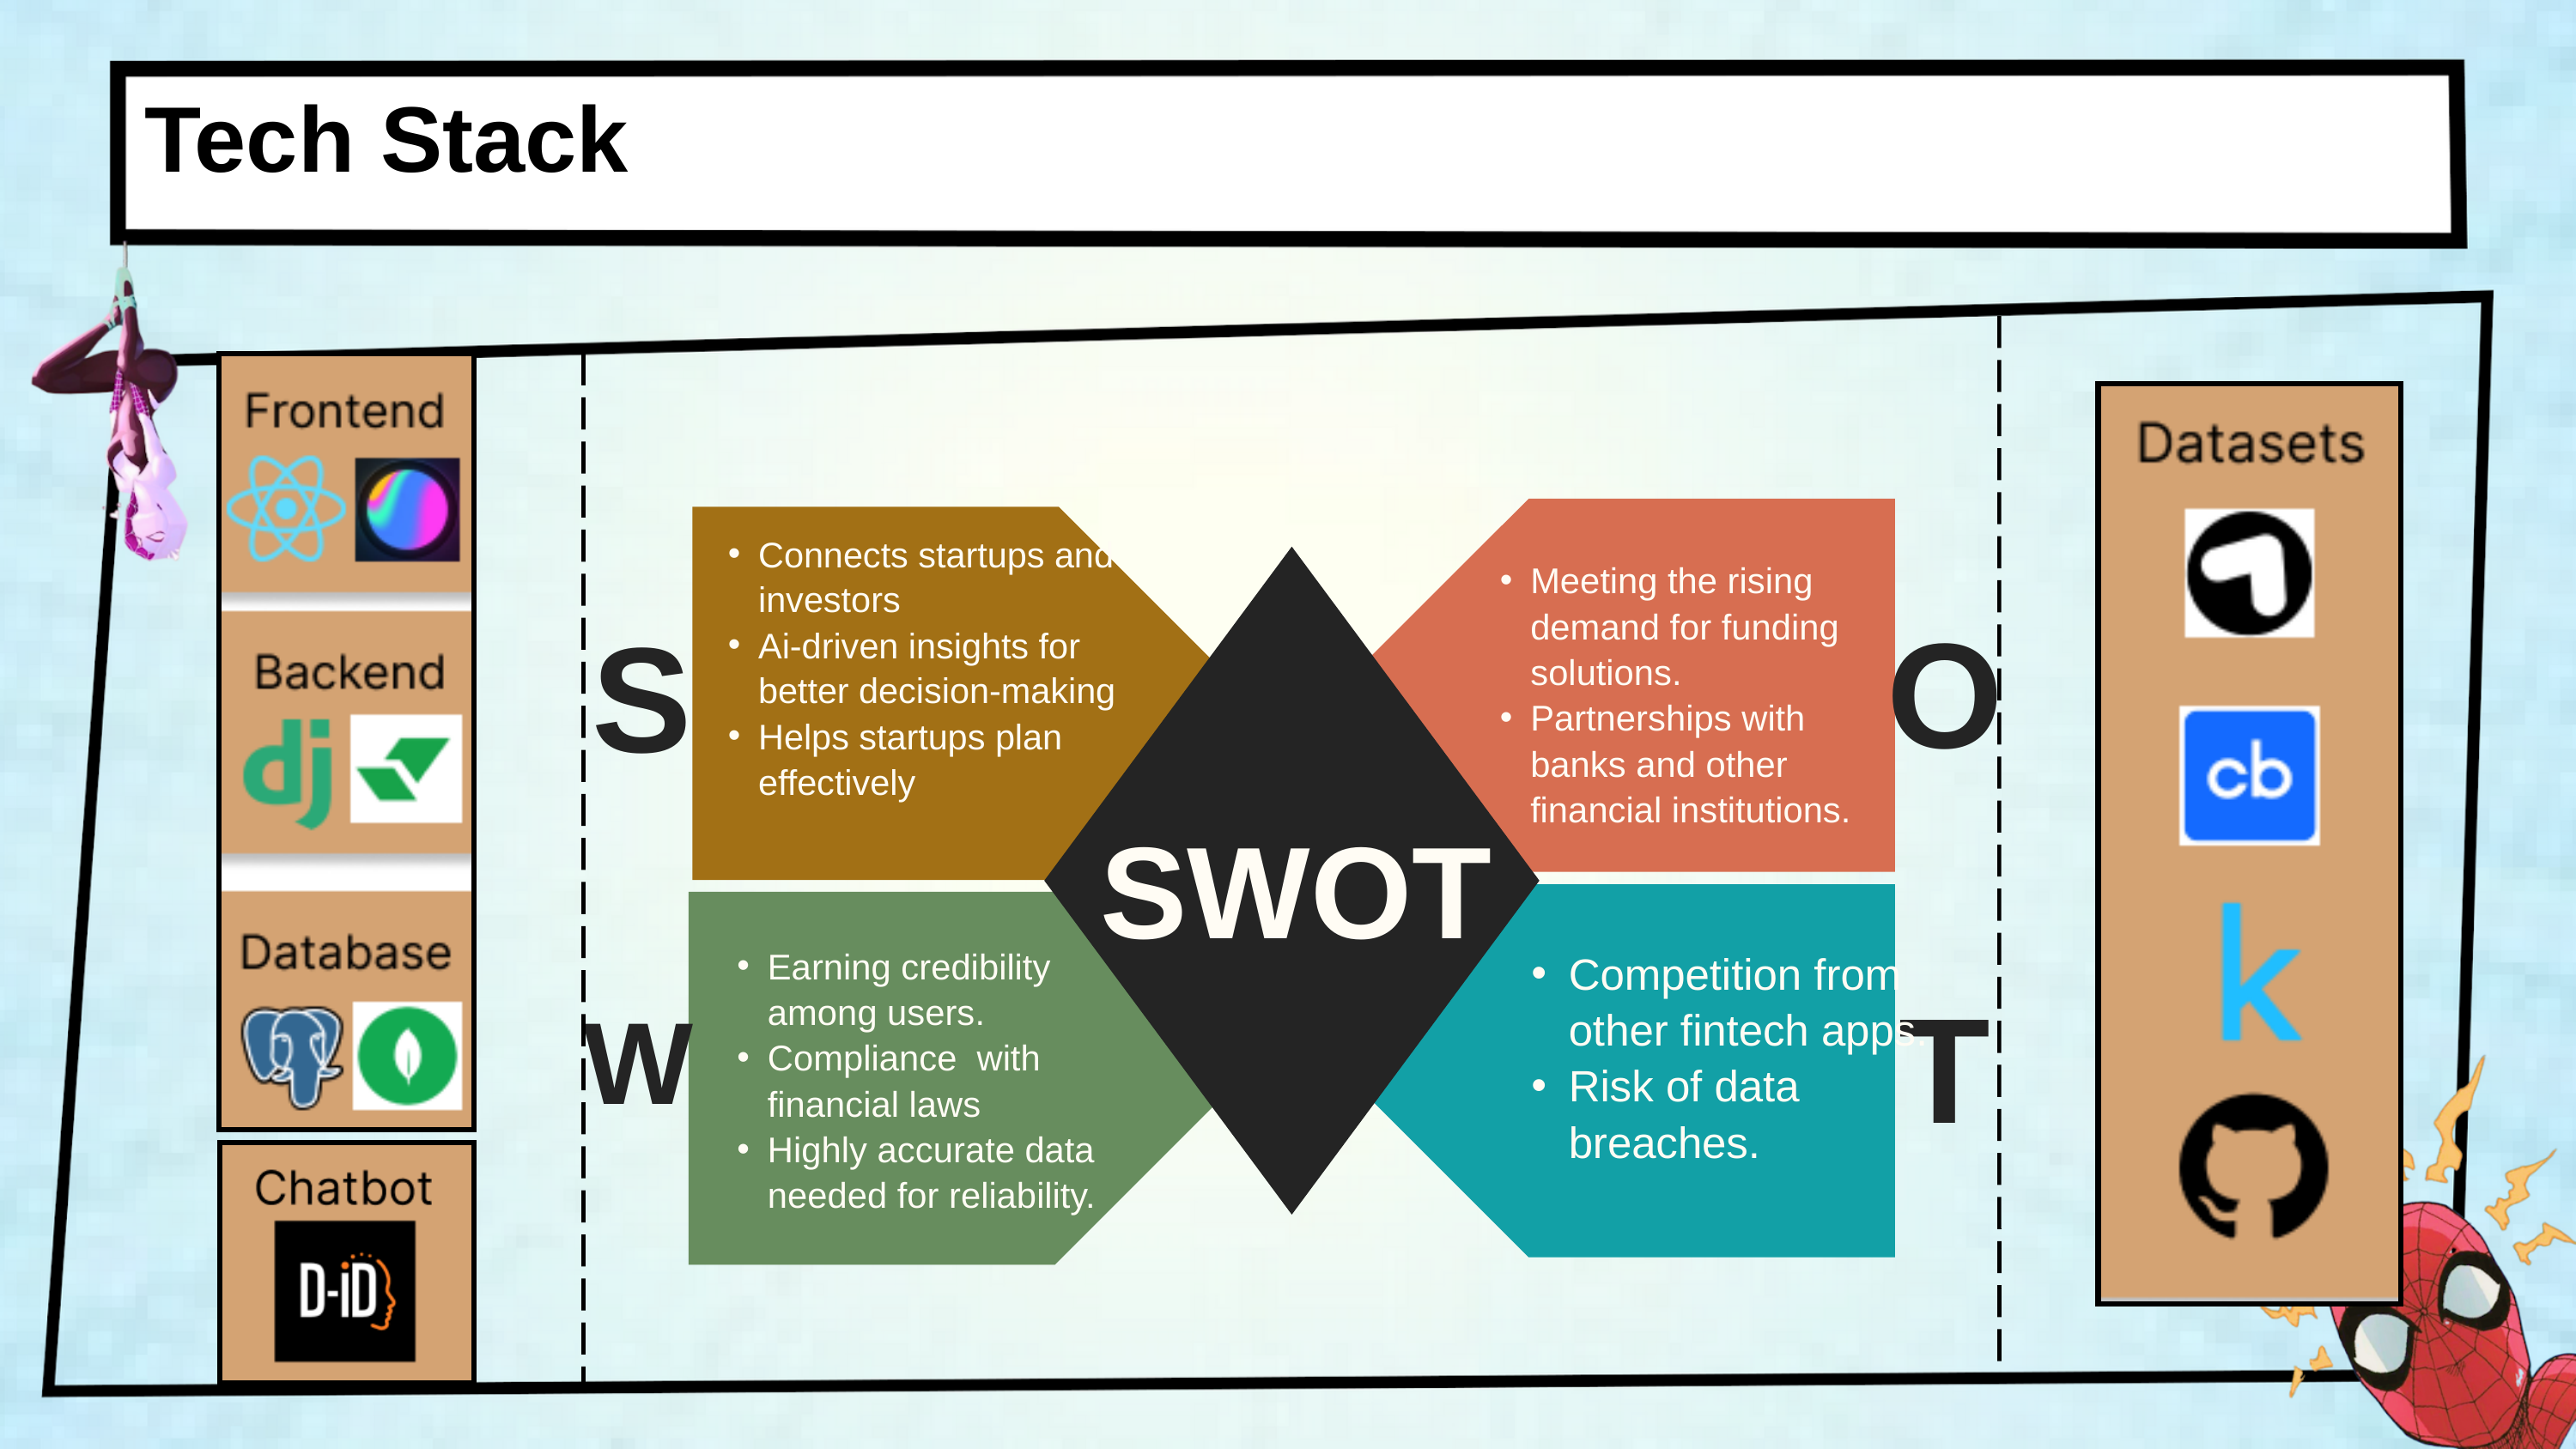

Tech Stack

Connects startups and investors
Ai-driven insights for better decision-making
Helps startups plan effectively

Meeting the rising demand for funding solutions.
Partnerships with banks and other financial institutions.
O
S
SWOT

Earning credibility among users.
Compliance  with financial laws
Highly accurate data needed for reliability.
Competition from other fintech apps.
Risk of data breaches.
T
W